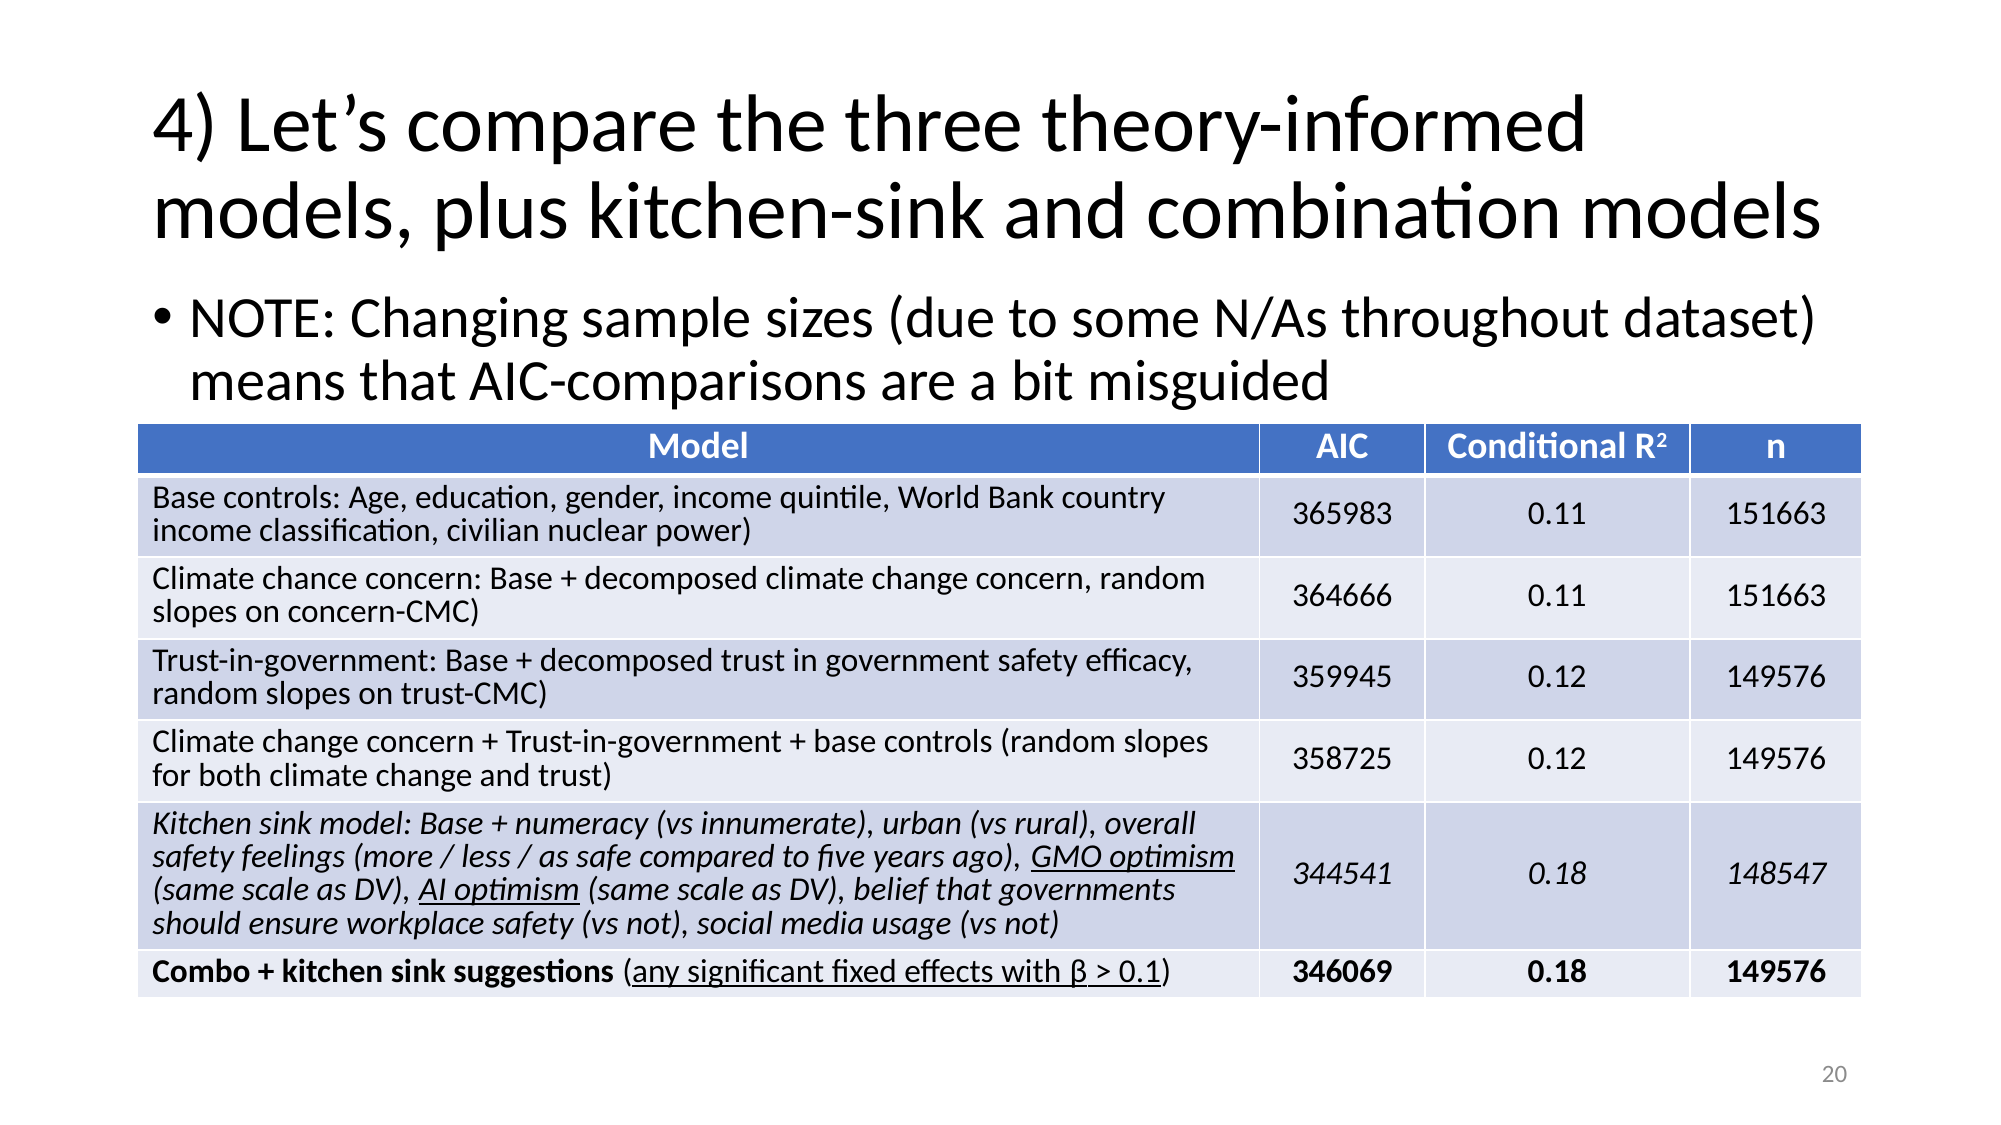

# 4) Let’s compare the three theory-informed models, plus kitchen-sink and combination models
NOTE: Changing sample sizes (due to some N/As throughout dataset) means that AIC-comparisons are a bit misguided
| Model | AIC | Conditional R2 | n |
| --- | --- | --- | --- |
| Base controls: Age, education, gender, income quintile, World Bank country income classification, civilian nuclear power) | 365983 | 0.11 | 151663 |
| Climate chance concern: Base + decomposed climate change concern, random slopes on concern-CMC) | 364666 | 0.11 | 151663 |
| Trust-in-government: Base + decomposed trust in government safety efficacy, random slopes on trust-CMC) | 359945 | 0.12 | 149576 |
| Climate change concern + Trust-in-government + base controls (random slopes for both climate change and trust) | 358725 | 0.12 | 149576 |
| Kitchen sink model: Base + numeracy (vs innumerate), urban (vs rural), overall safety feelings (more / less / as safe compared to five years ago), GMO optimism (same scale as DV), AI optimism (same scale as DV), belief that governments should ensure workplace safety (vs not), social media usage (vs not) | 344541 | 0.18 | 148547 |
| Combo + kitchen sink suggestions (any significant fixed effects with β > 0.1) | 346069 | 0.18 | 149576 |
20